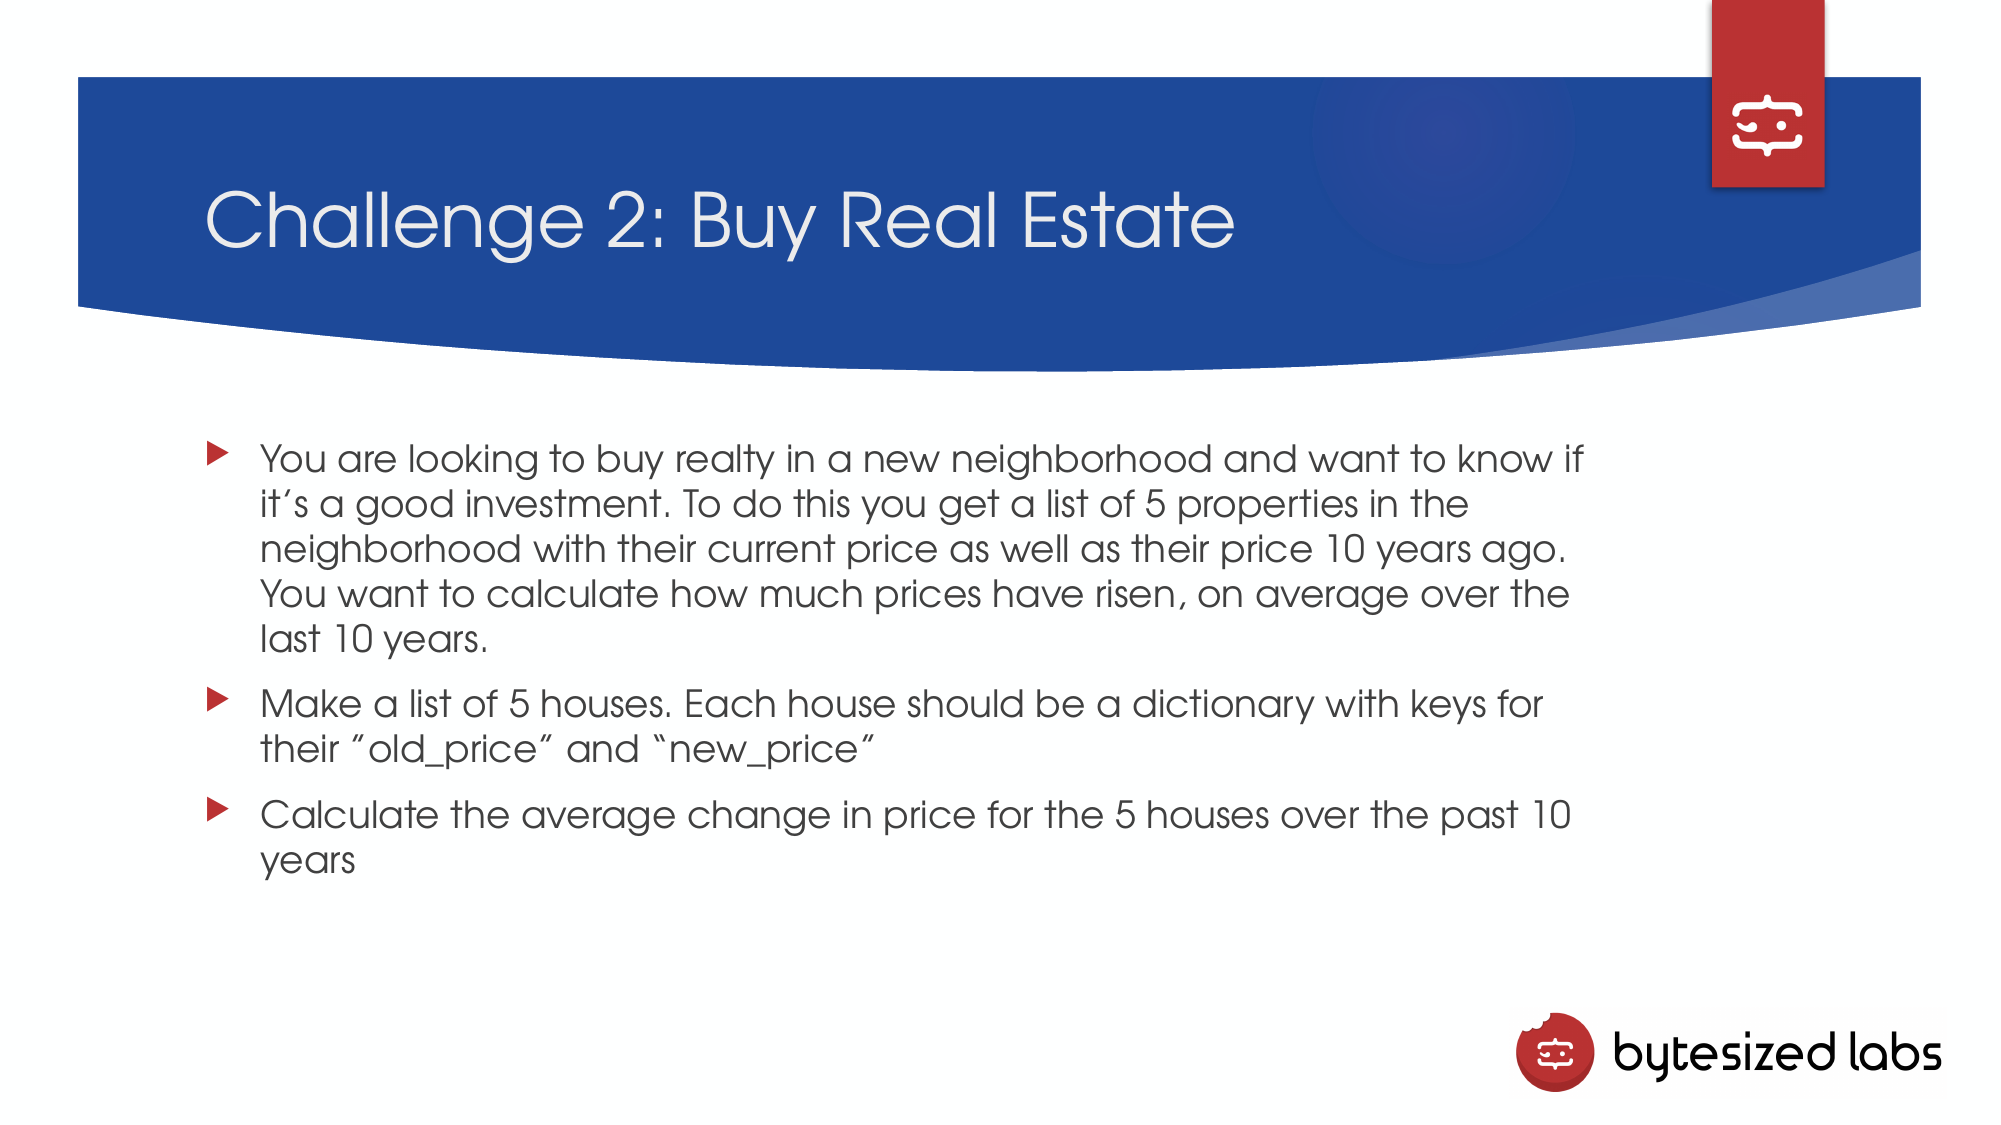

# Challenge 2: Buy Real Estate
You are looking to buy realty in a new neighborhood and want to know if it’s a good investment. To do this you get a list of 5 properties in the neighborhood with their current price as well as their price 10 years ago. You want to calculate how much prices have risen, on average over the last 10 years.
Make a list of 5 houses. Each house should be a dictionary with keys for their ”old_price” and “new_price”
Calculate the average change in price for the 5 houses over the past 10 years